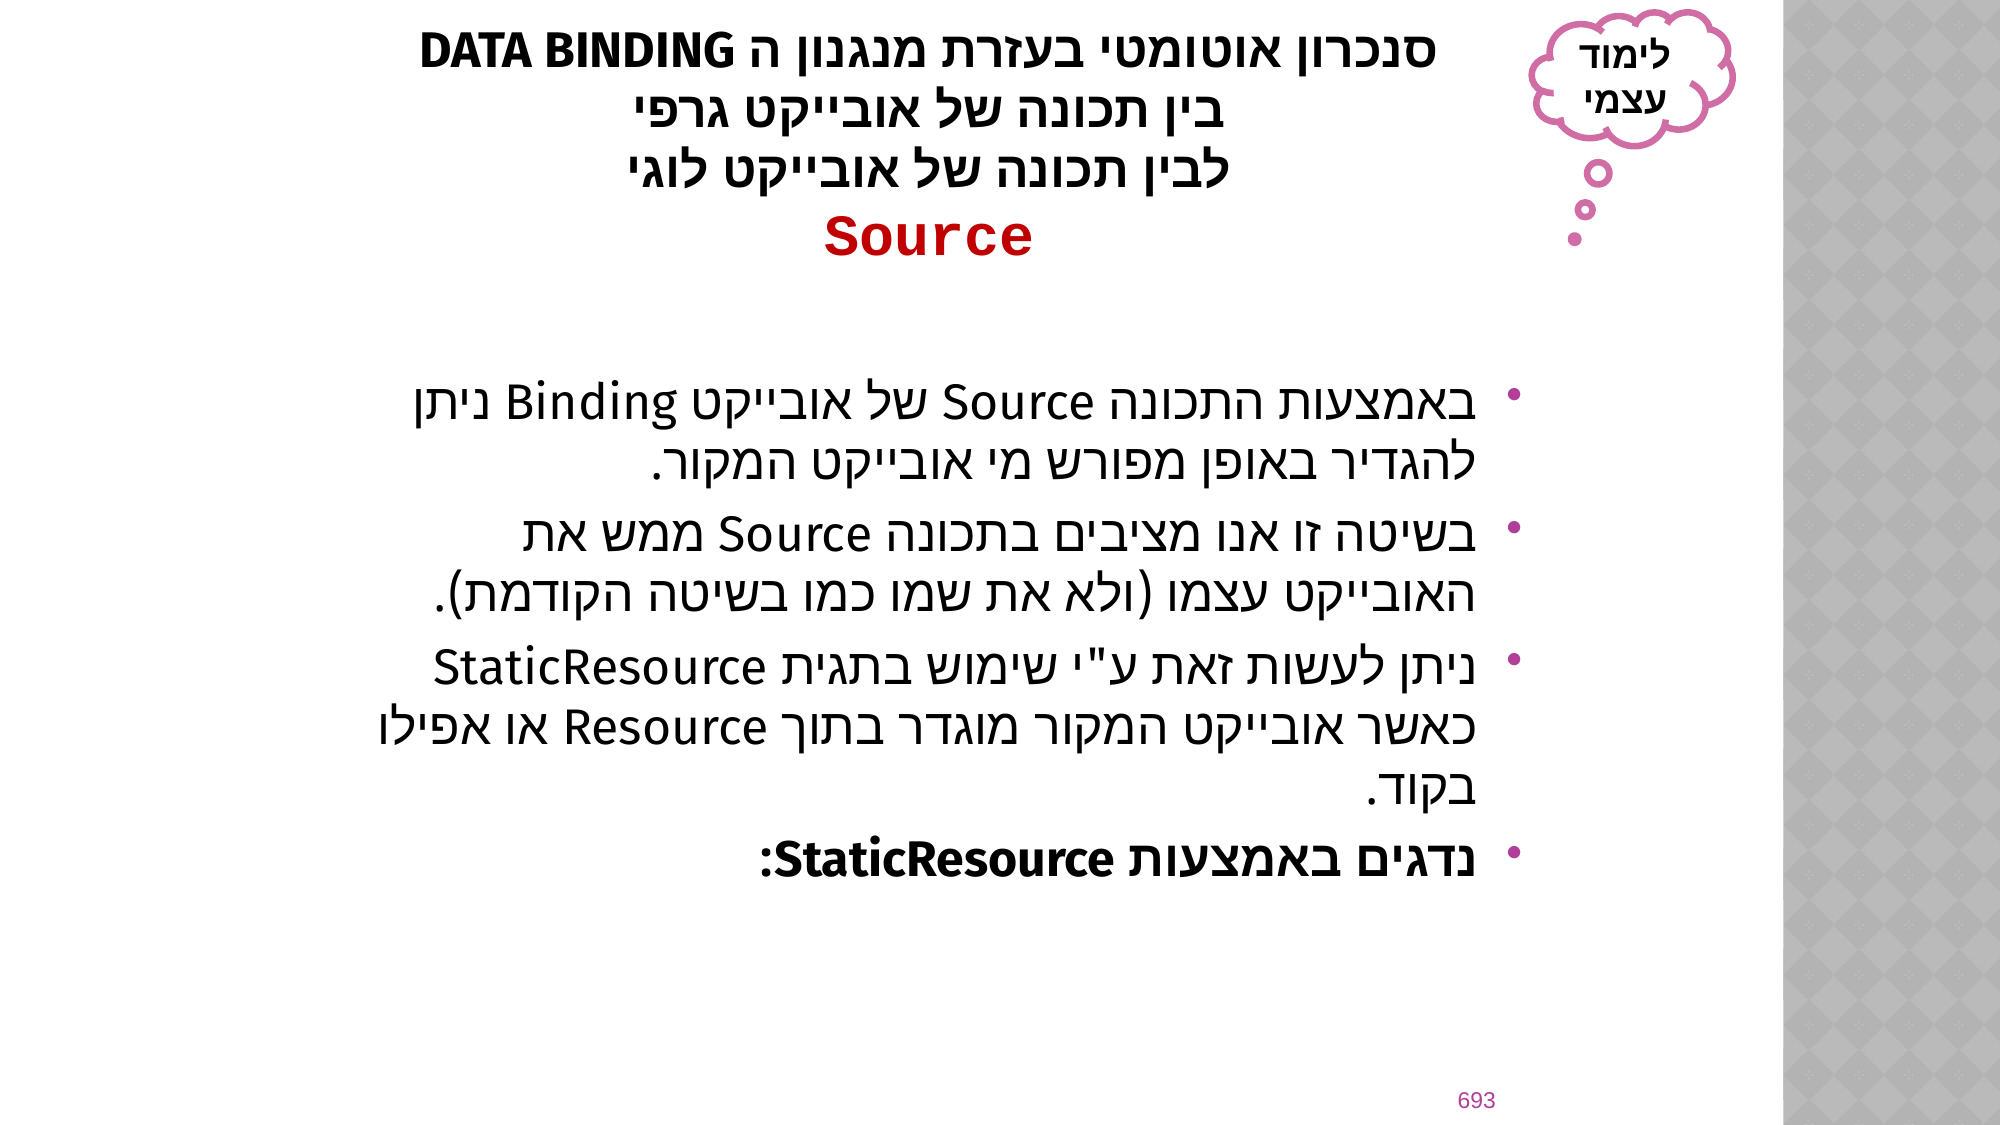

# סנכרון אוטומטי בעזרת מנגנון ה DaTA BINDING בין תכונה של אובייקט גרפי לבין תכונה של אובייקט לוגי Source
לימוד עצמי
באמצעות התכונה Source של אובייקט Binding ניתן להגדיר באופן מפורש מי אובייקט המקור.
בשיטה זו אנו מציבים בתכונה Source ממש את האובייקט עצמו (ולא את שמו כמו בשיטה הקודמת).
ניתן לעשות זאת ע"י שימוש בתגית StaticResource כאשר אובייקט המקור מוגדר בתוך Resource או אפילו בקוד.
נדגים באמצעות StaticResource:
693